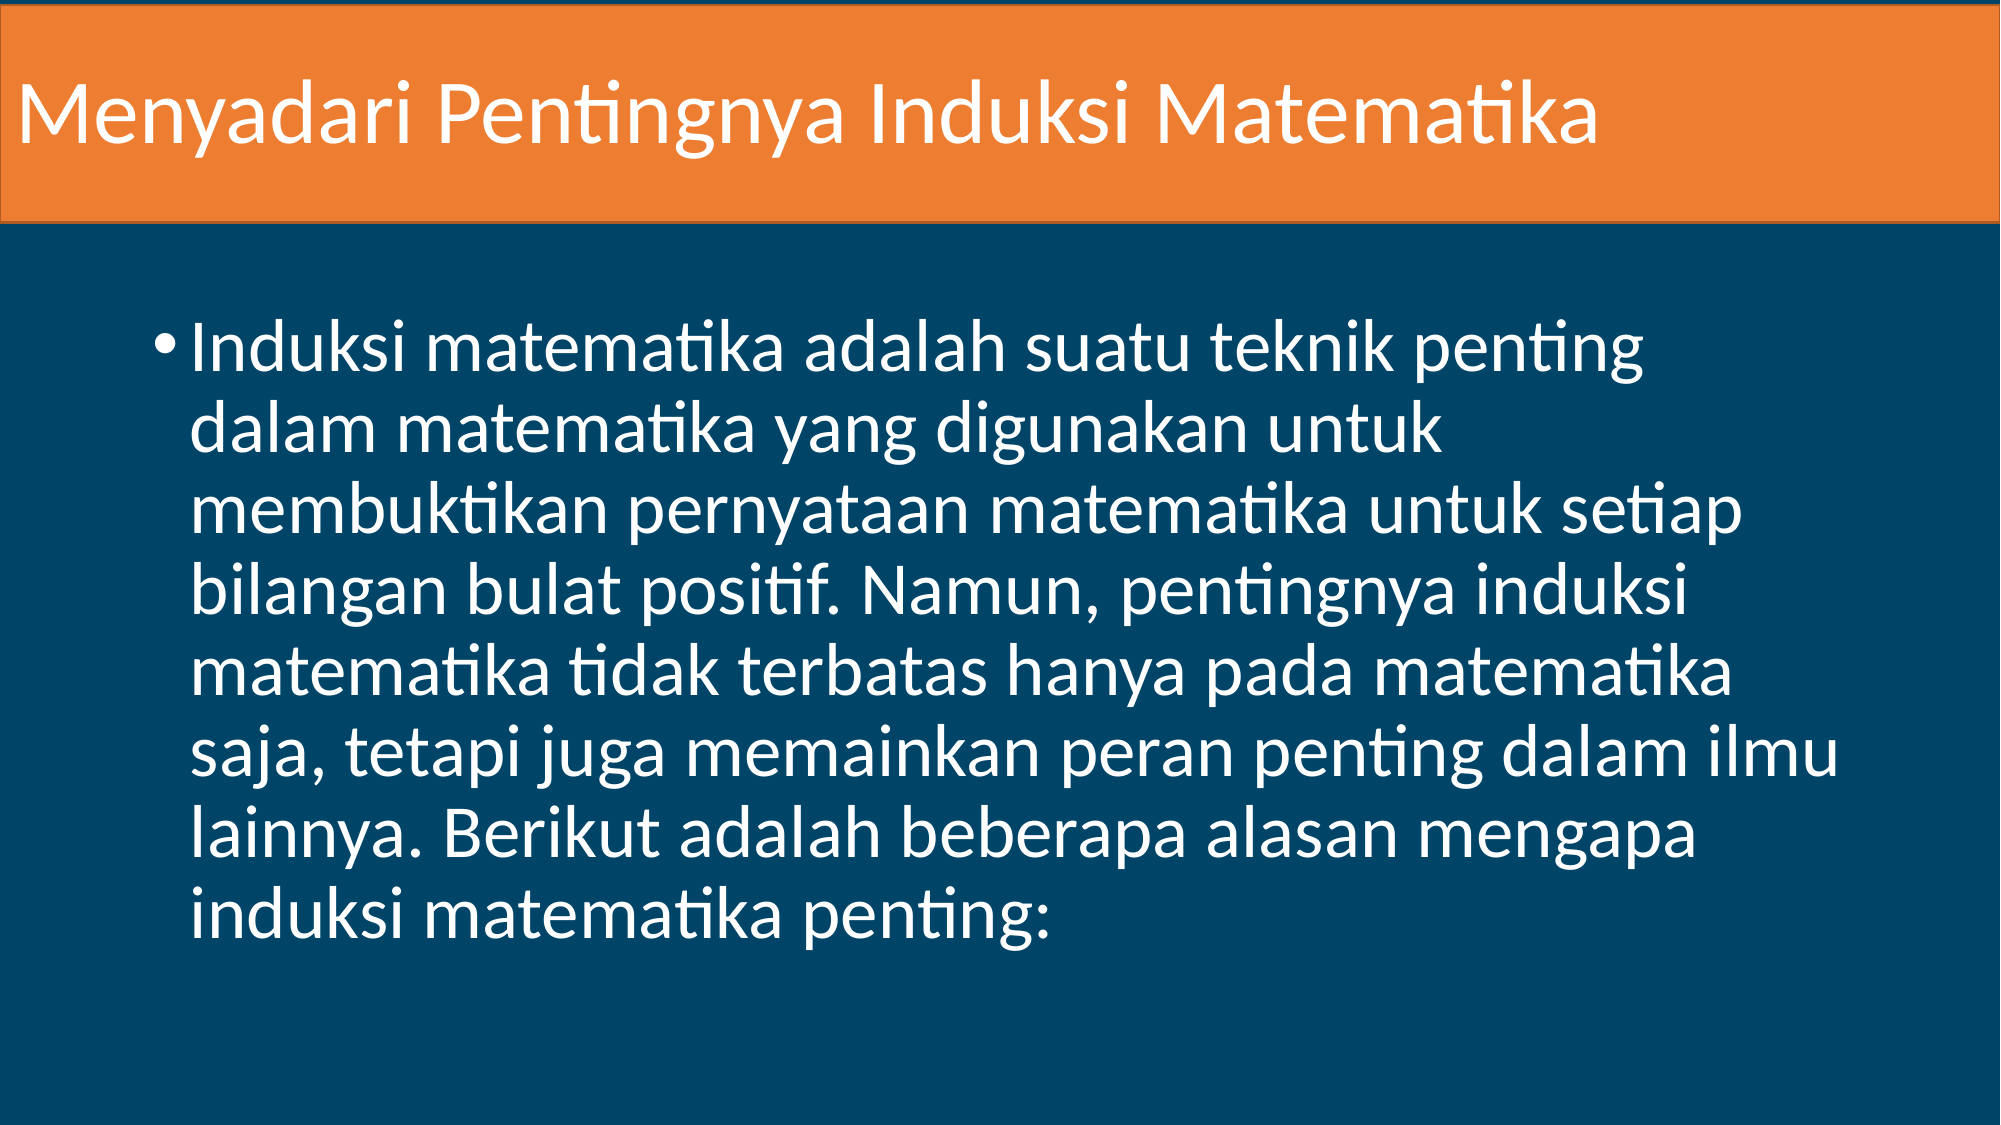

Menyadari Pentingnya Induksi Matematika
Induksi matematika adalah suatu teknik penting dalam matematika yang digunakan untuk membuktikan pernyataan matematika untuk setiap bilangan bulat positif. Namun, pentingnya induksi matematika tidak terbatas hanya pada matematika saja, tetapi juga memainkan peran penting dalam ilmu lainnya. Berikut adalah beberapa alasan mengapa induksi matematika penting: